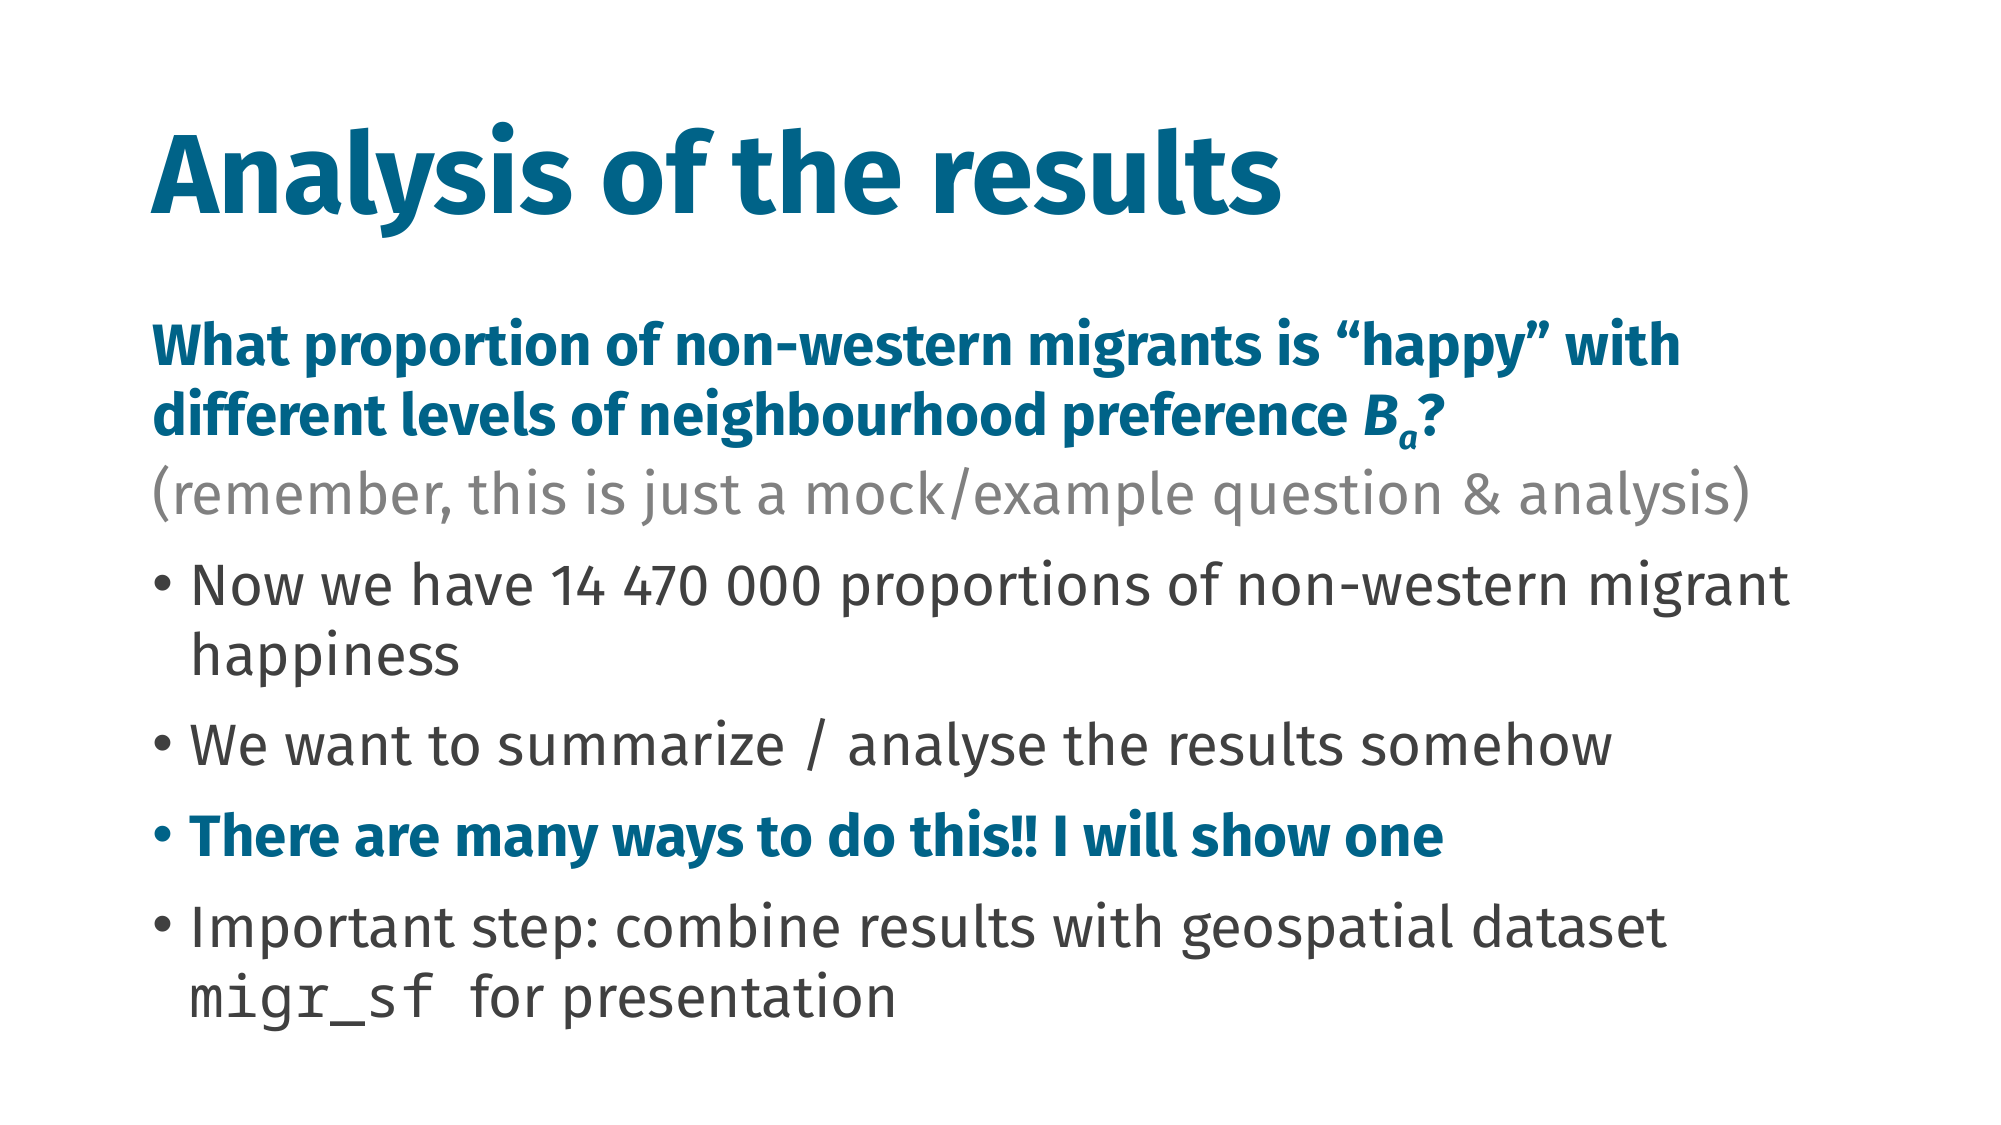

# Analysis of the results
What proportion of non-western migrants is “happy” with different levels of neighbourhood preference Ba?
(remember, this is just a mock/example question & analysis)
Now we have 14 470 000 proportions of non-western migrant happiness
We want to summarize / analyse the results somehow
There are many ways to do this!! I will show one
Important step: combine results with geospatial dataset migr_sf for presentation